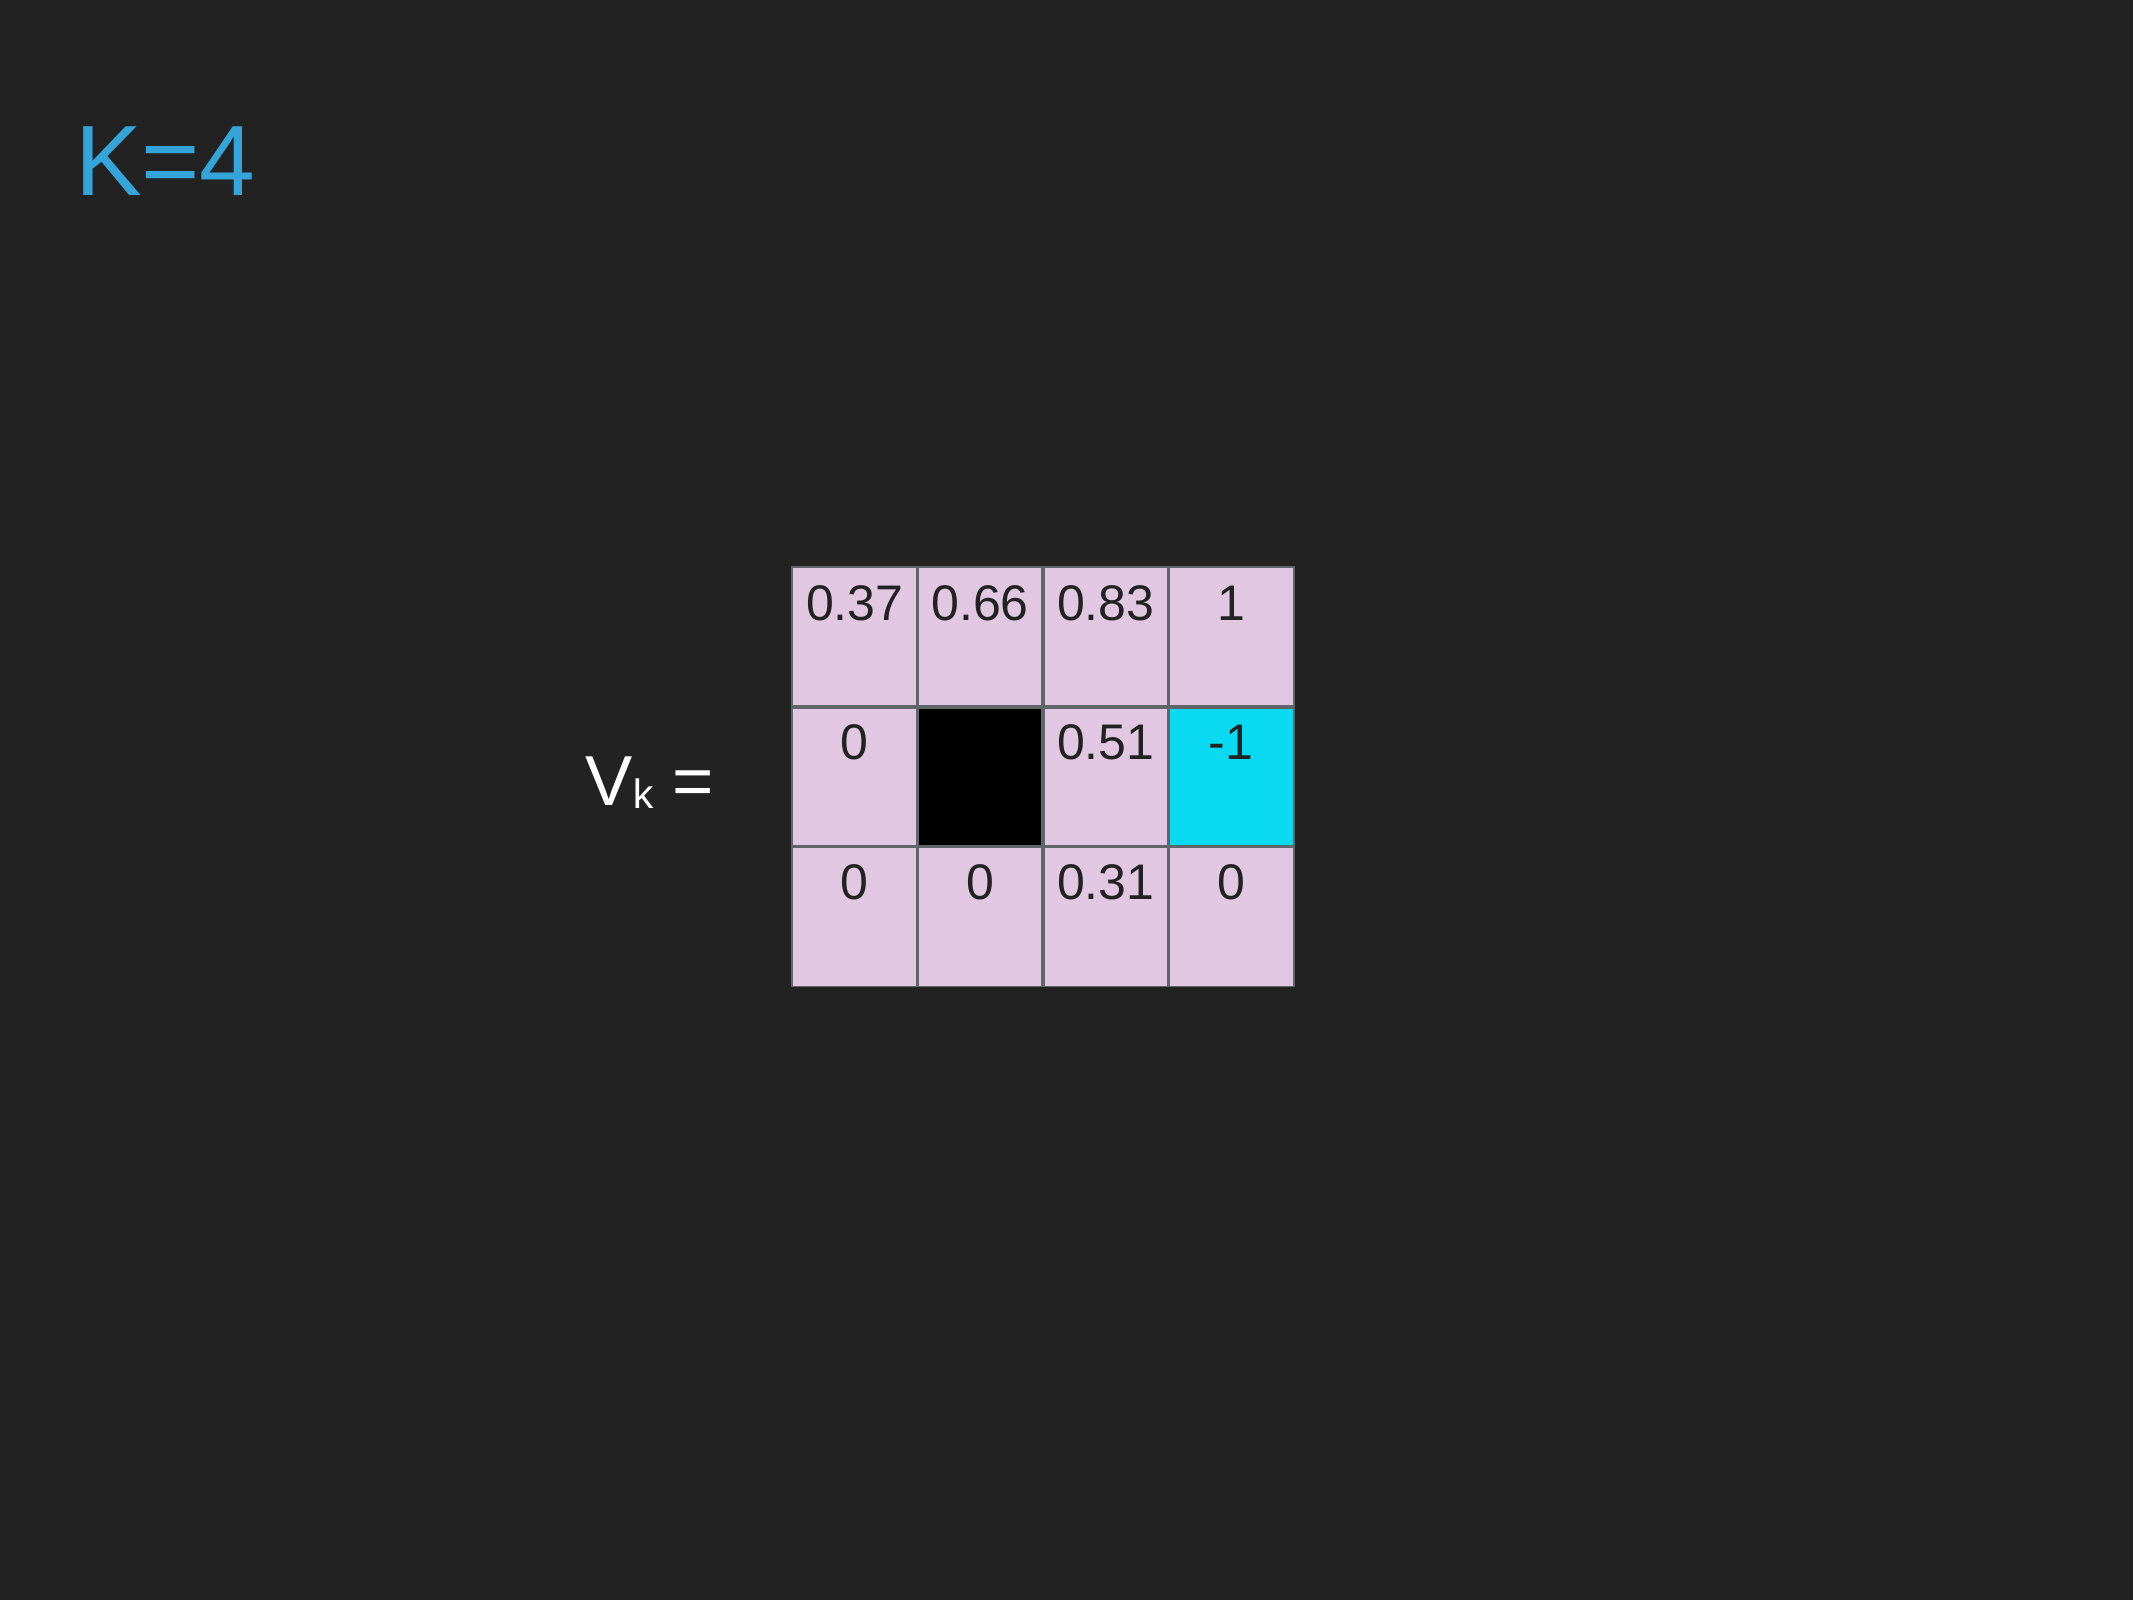

K=4
| 0.37 | 0.66 | 0.83 | 1 |
| --- | --- | --- | --- |
| 0 |  | 0.51 | -1 |
| 0 | 0 | 0.31 | 0 |
Vk =